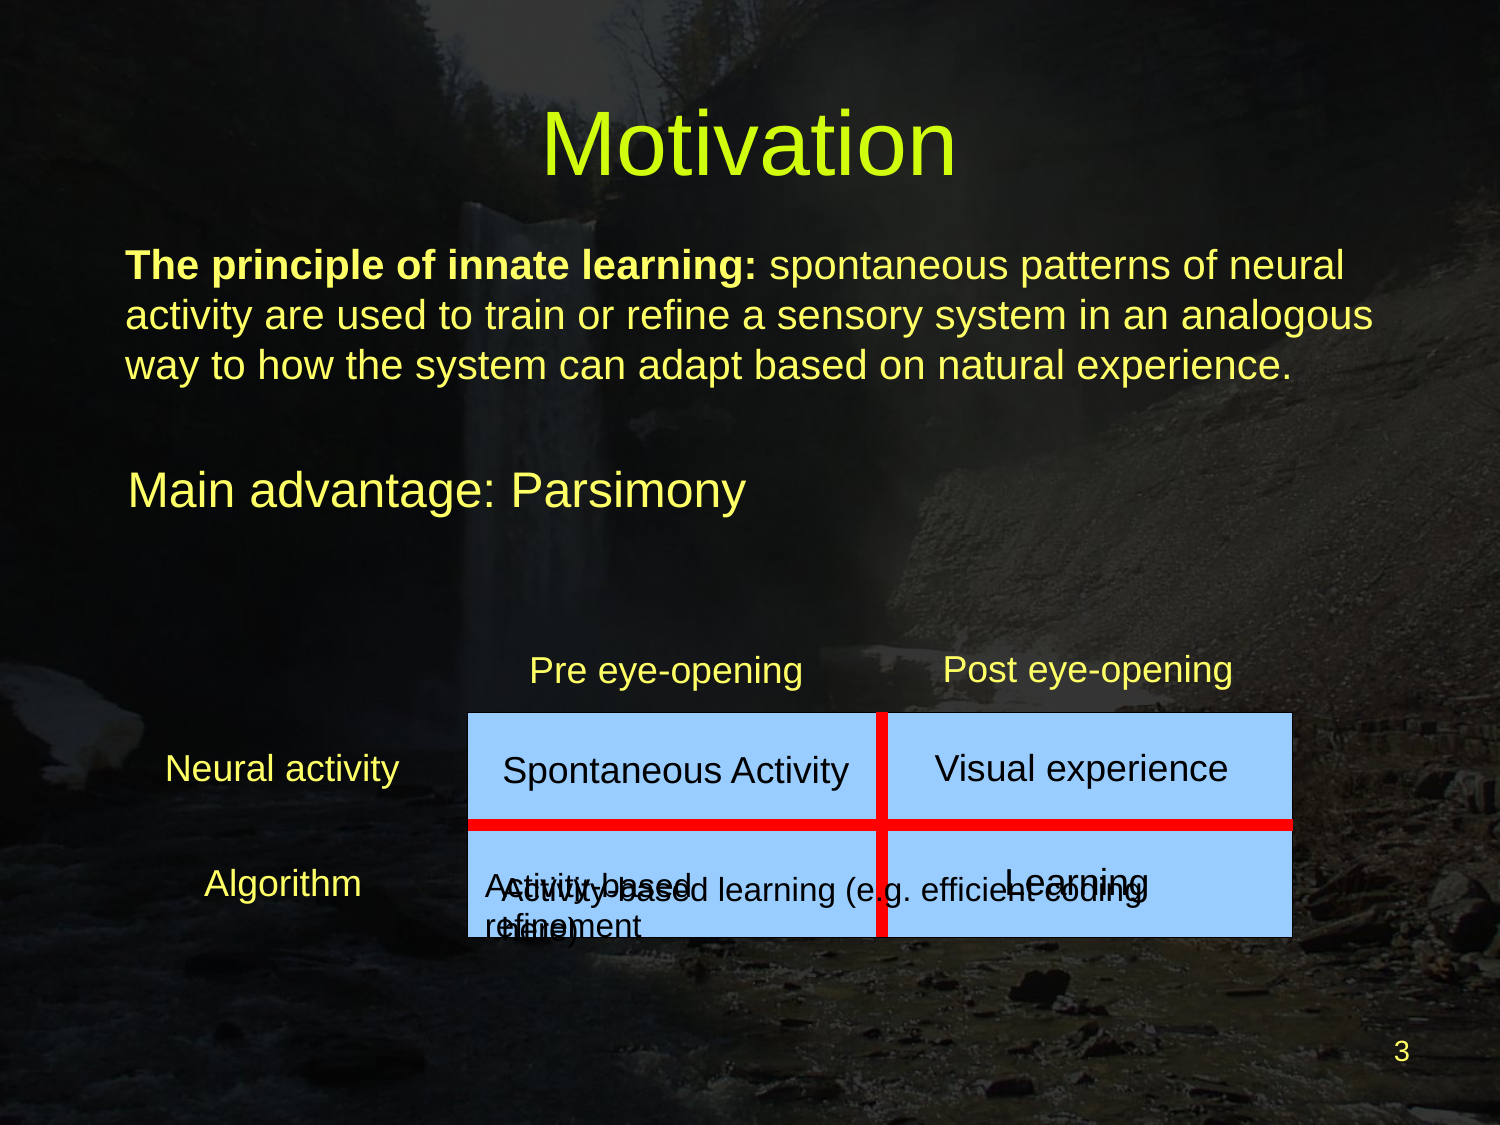

Motivation
The principle of innate learning: spontaneous patterns of neural activity are used to train or refine a sensory system in an analogous way to how the system can adapt based on natural experience.
Main advantage: Parsimony

Post eye-opening
Pre eye-opening

Neural activity
Visual experience
Spontaneous Activity

Learning
Algorithm
Activity-based refinement
Activity-based learning (e.g. efficient coding here)
3